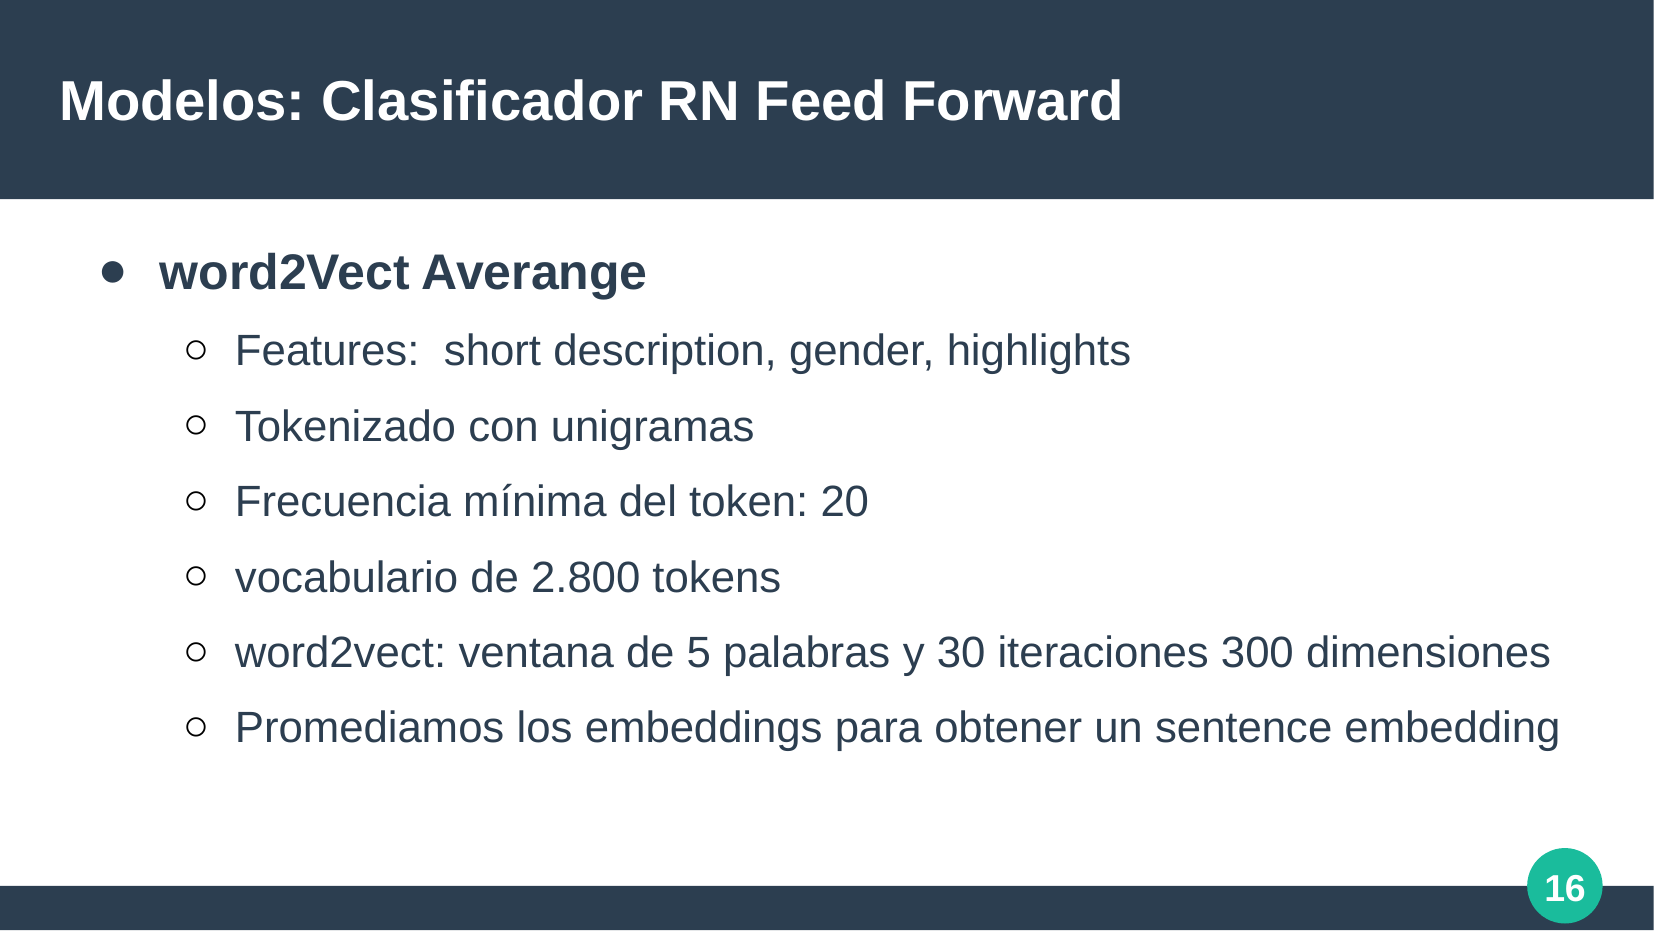

# Modelos: Clasificador RN Feed Forward
word2Vect Averange
Features:  short description, gender, highlights
Tokenizado con unigramas
Frecuencia mínima del token: 20
vocabulario de 2.800 tokens
word2vect: ventana de 5 palabras y 30 iteraciones 300 dimensiones
Promediamos los embeddings para obtener un sentence embedding